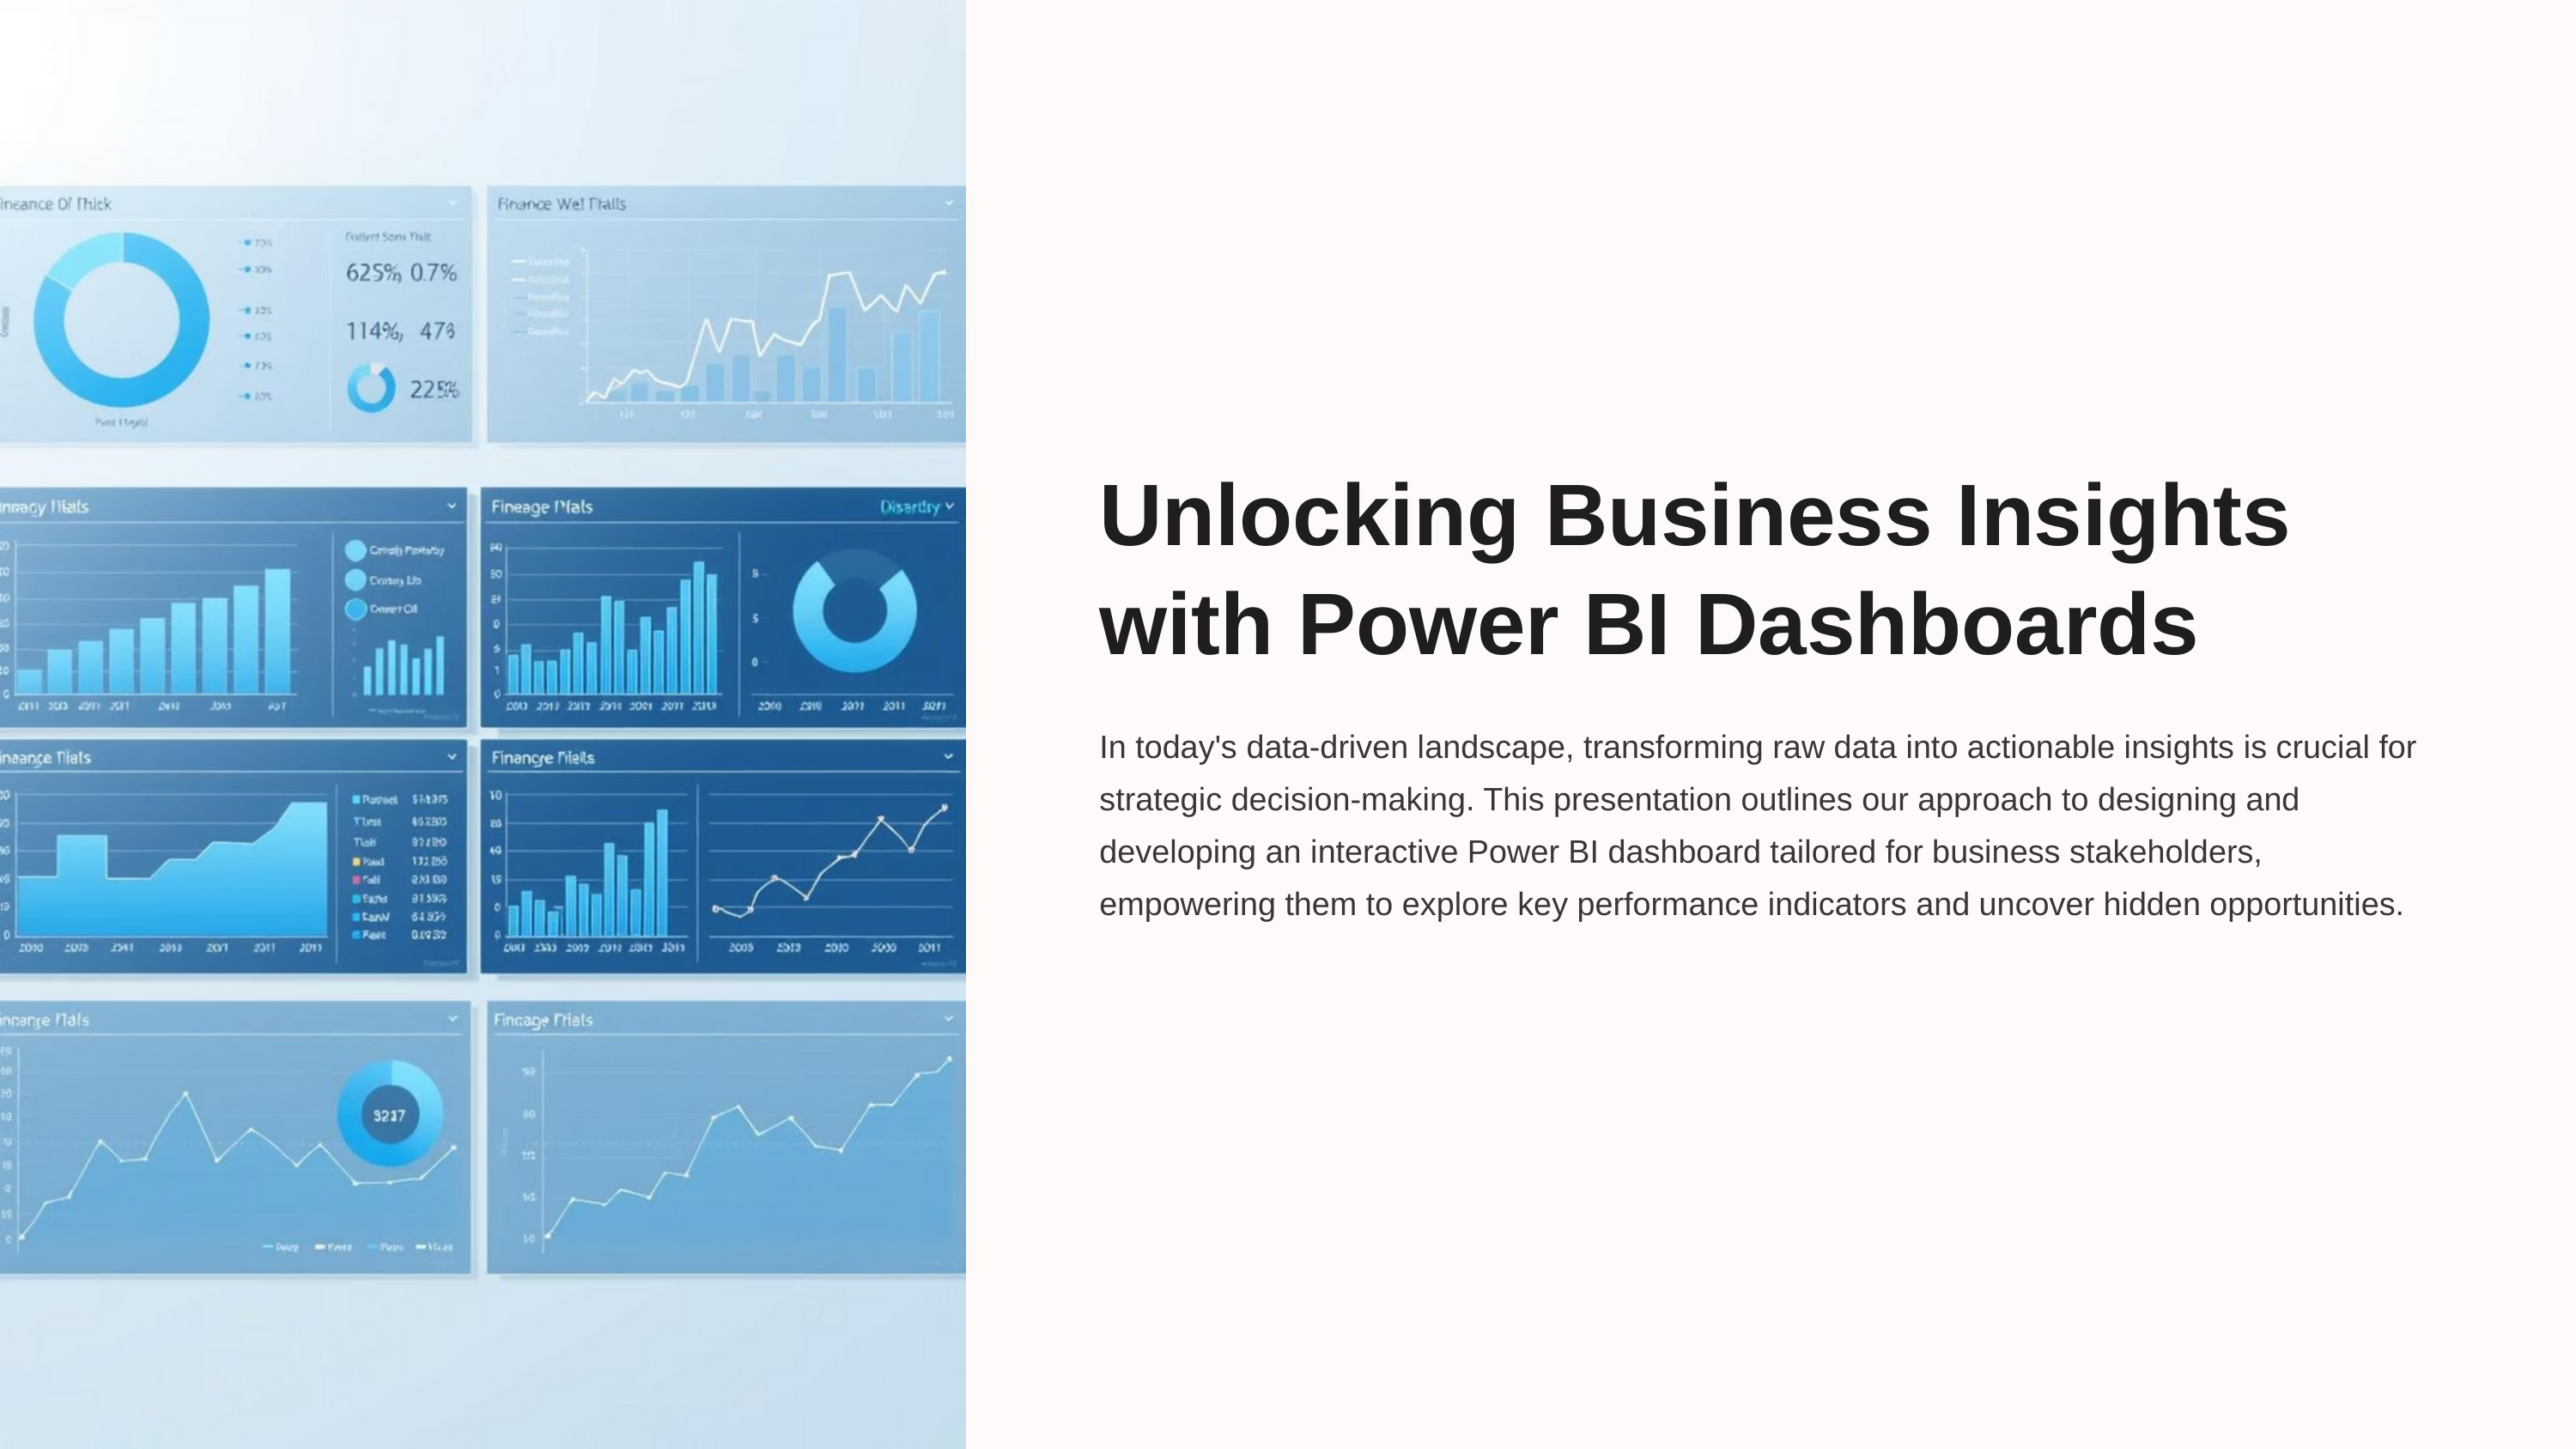

Unlocking Business Insights with Power BI Dashboards
In today's data-driven landscape, transforming raw data into actionable insights is crucial for strategic decision-making. This presentation outlines our approach to designing and developing an interactive Power BI dashboard tailored for business stakeholders, empowering them to explore key performance indicators and uncover hidden opportunities.